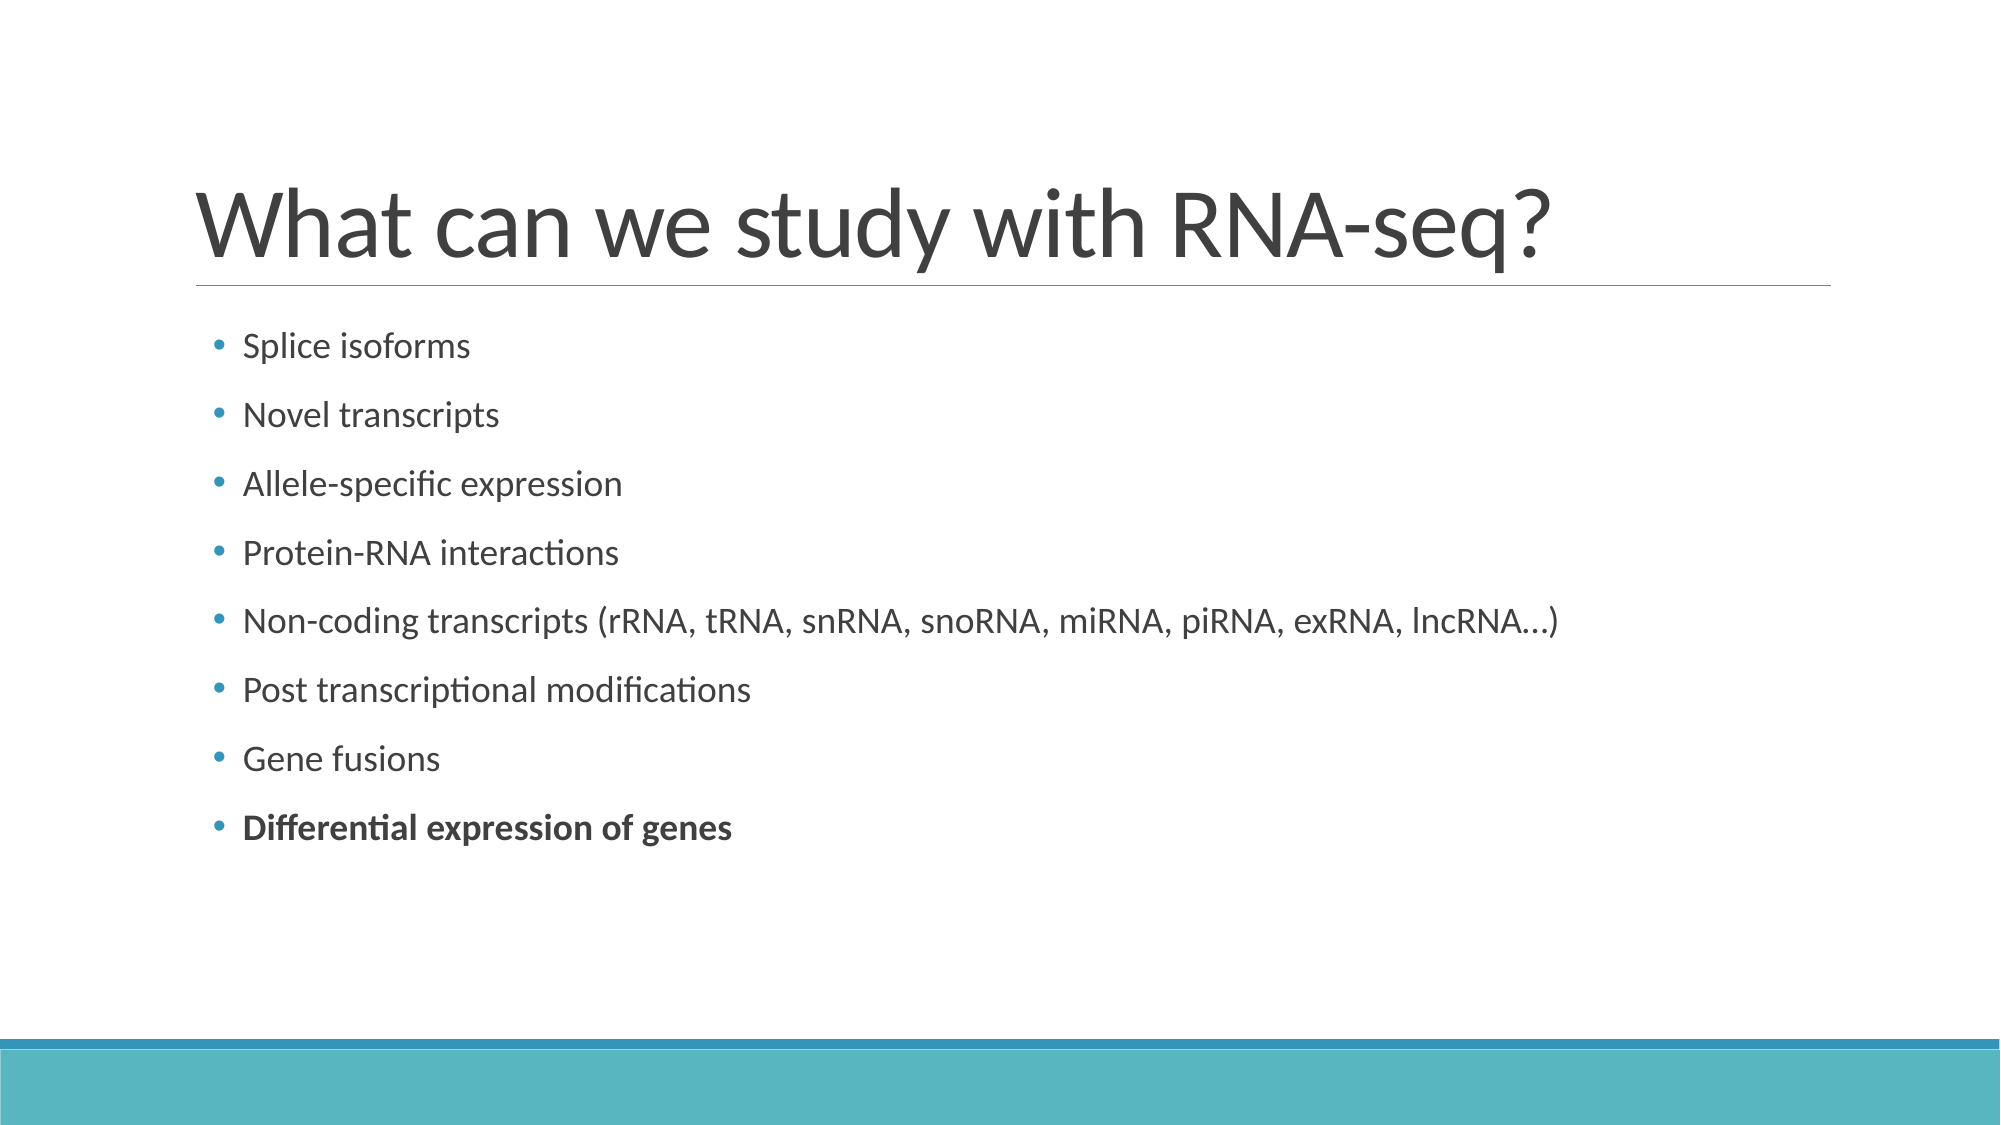

# What can we study with RNA-seq?
Splice isoforms
Novel transcripts
Allele-specific expression
Protein-RNA interactions
Non-coding transcripts (rRNA, tRNA, snRNA, snoRNA, miRNA, piRNA, exRNA, lncRNA…)
Post transcriptional modifications
Gene fusions
Differential expression of genes